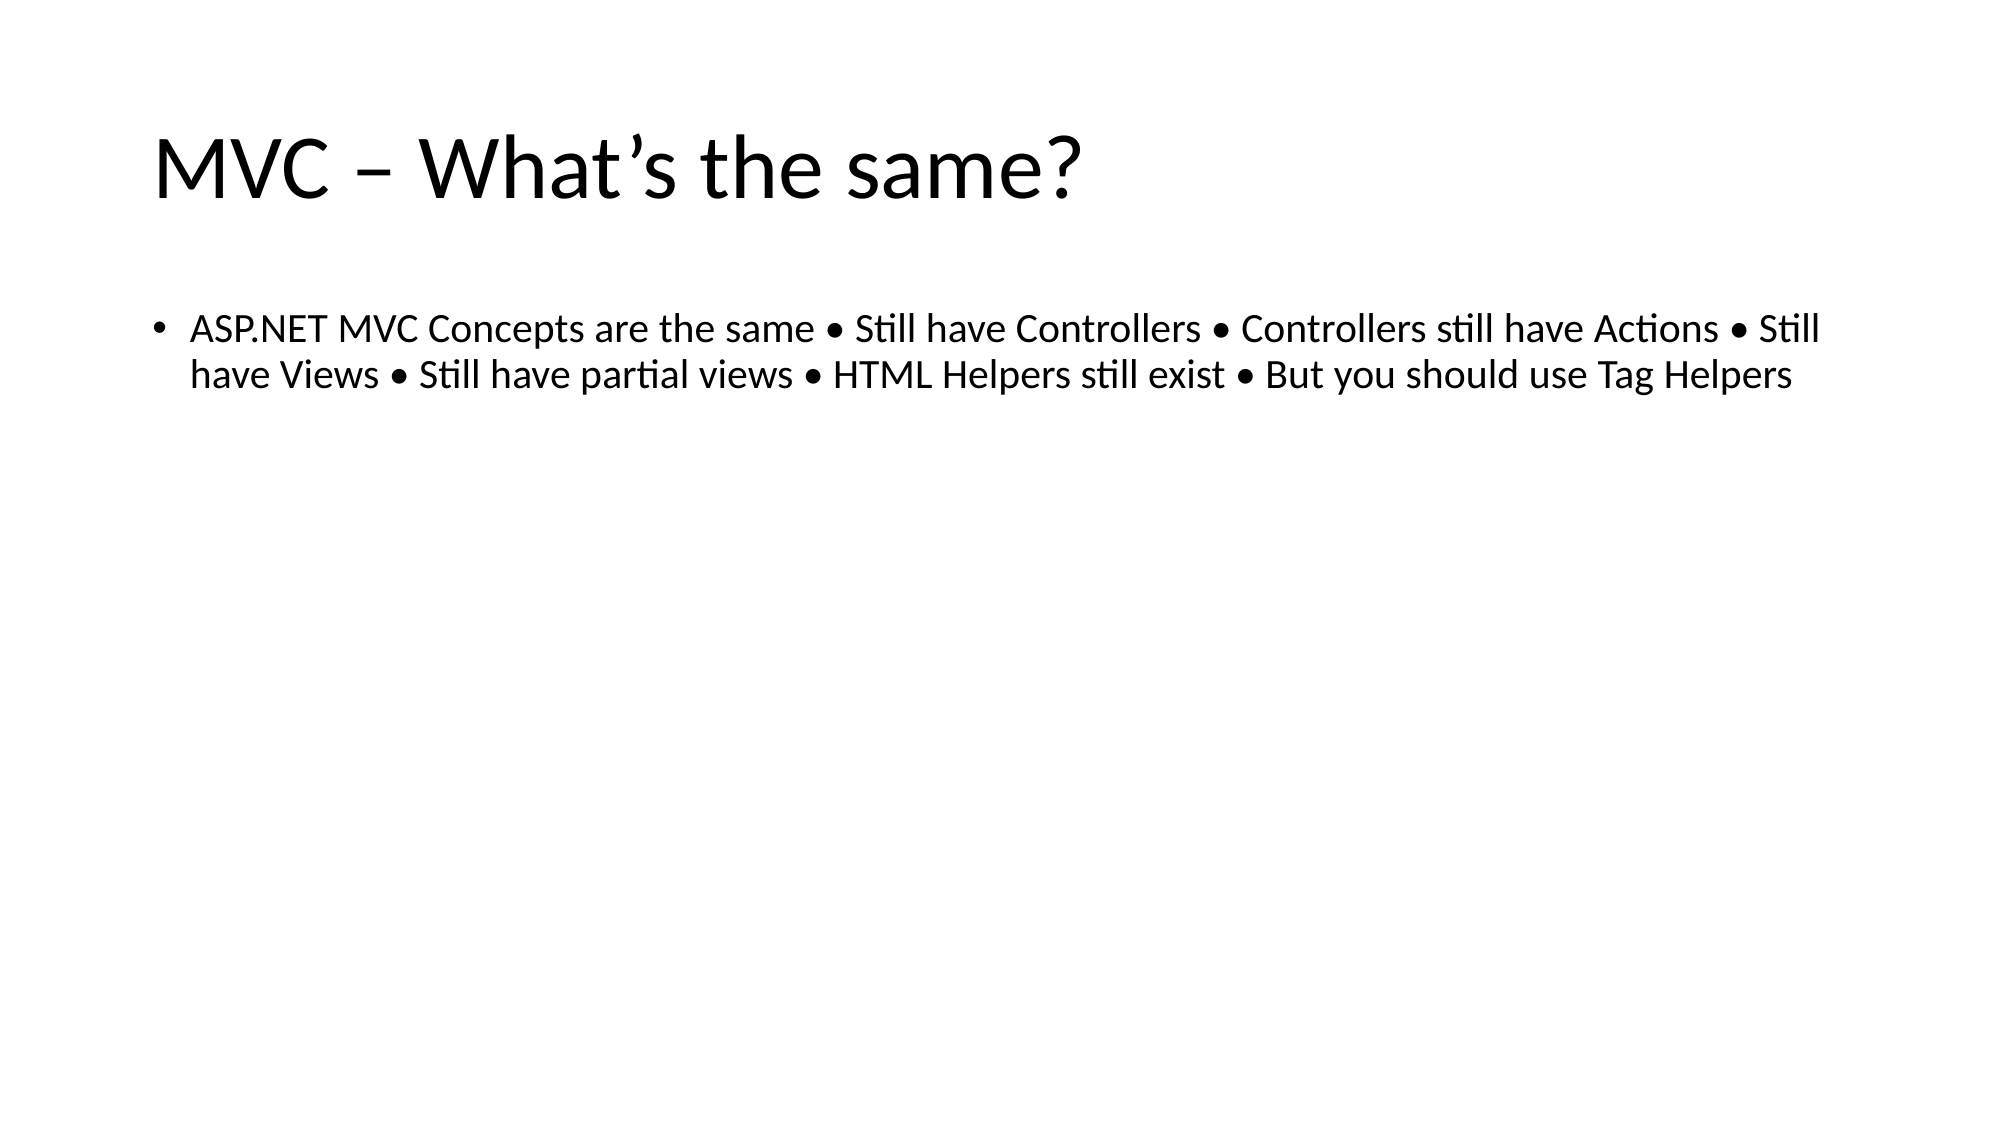

# MVC – What’s the same?
ASP.NET MVC Concepts are the same • Still have Controllers • Controllers still have Actions • Still have Views • Still have partial views • HTML Helpers still exist • But you should use Tag Helpers